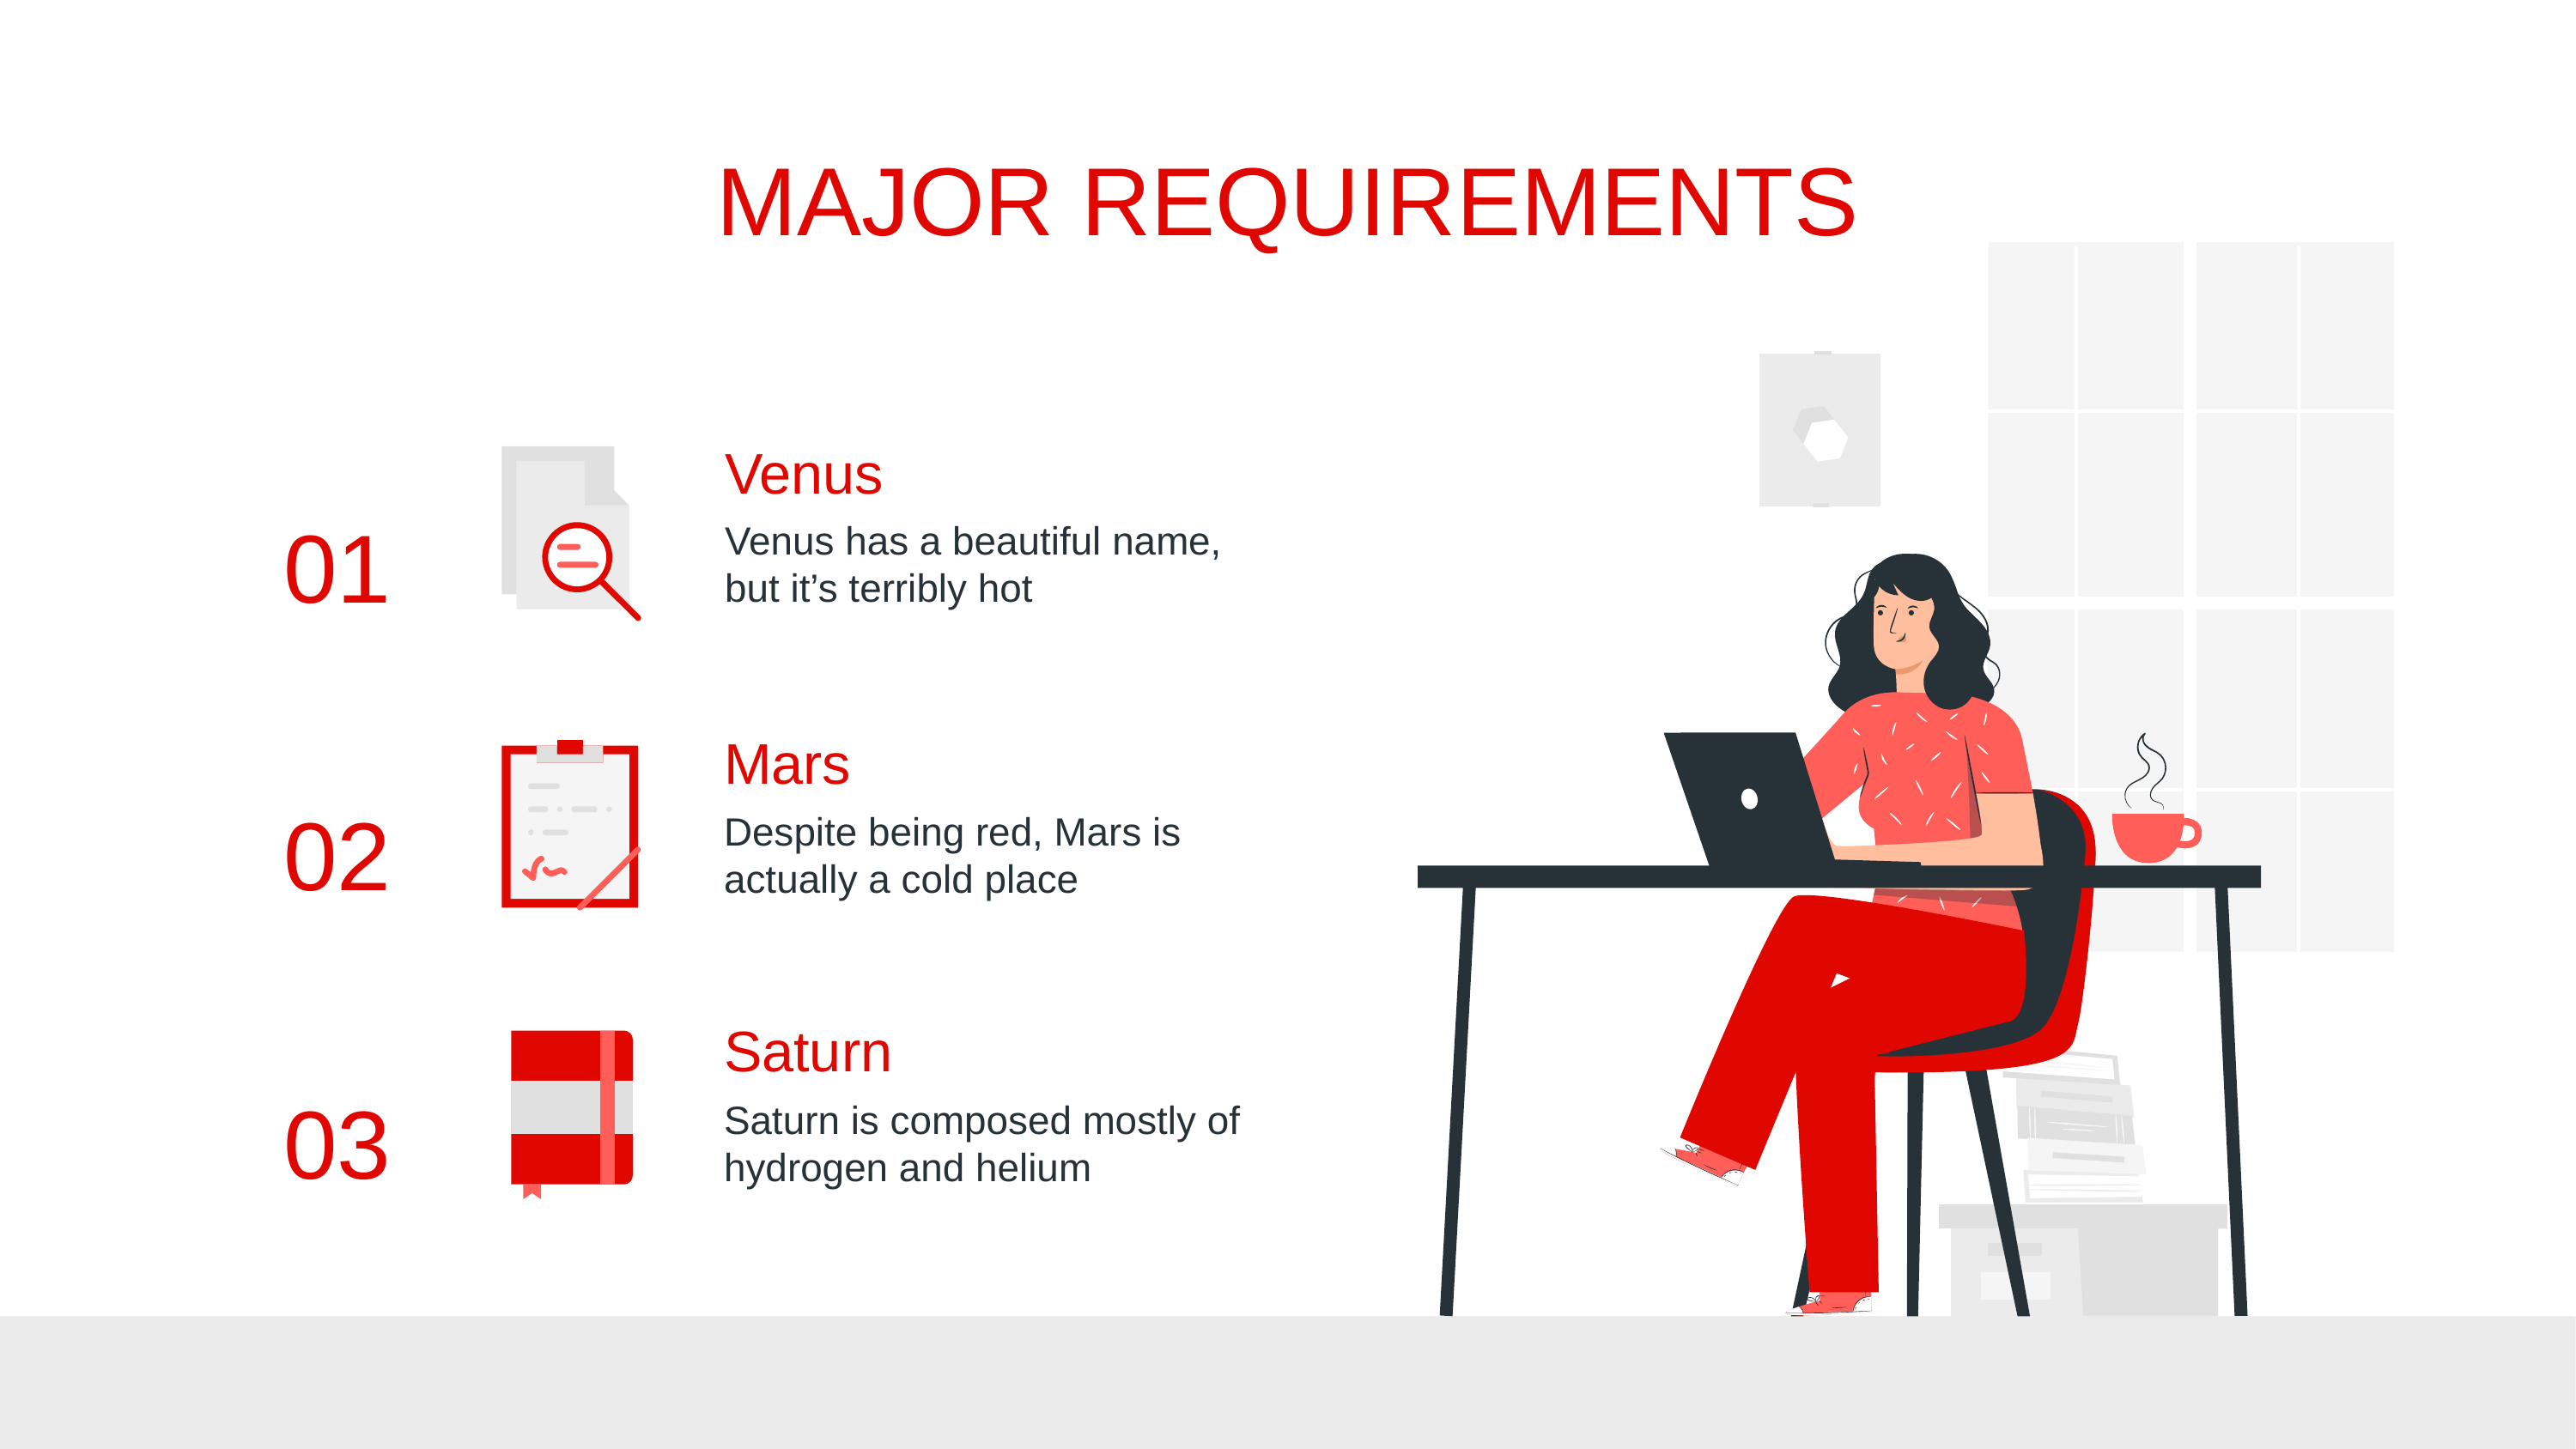

MAJOR REQUIREMENTS
Venus

# 01
Venus has a beautiful name, but it’s terribly hot

Mars

02
Despite being red, Mars is actually a cold place
Saturn

03
Saturn is composed mostly of hydrogen and helium